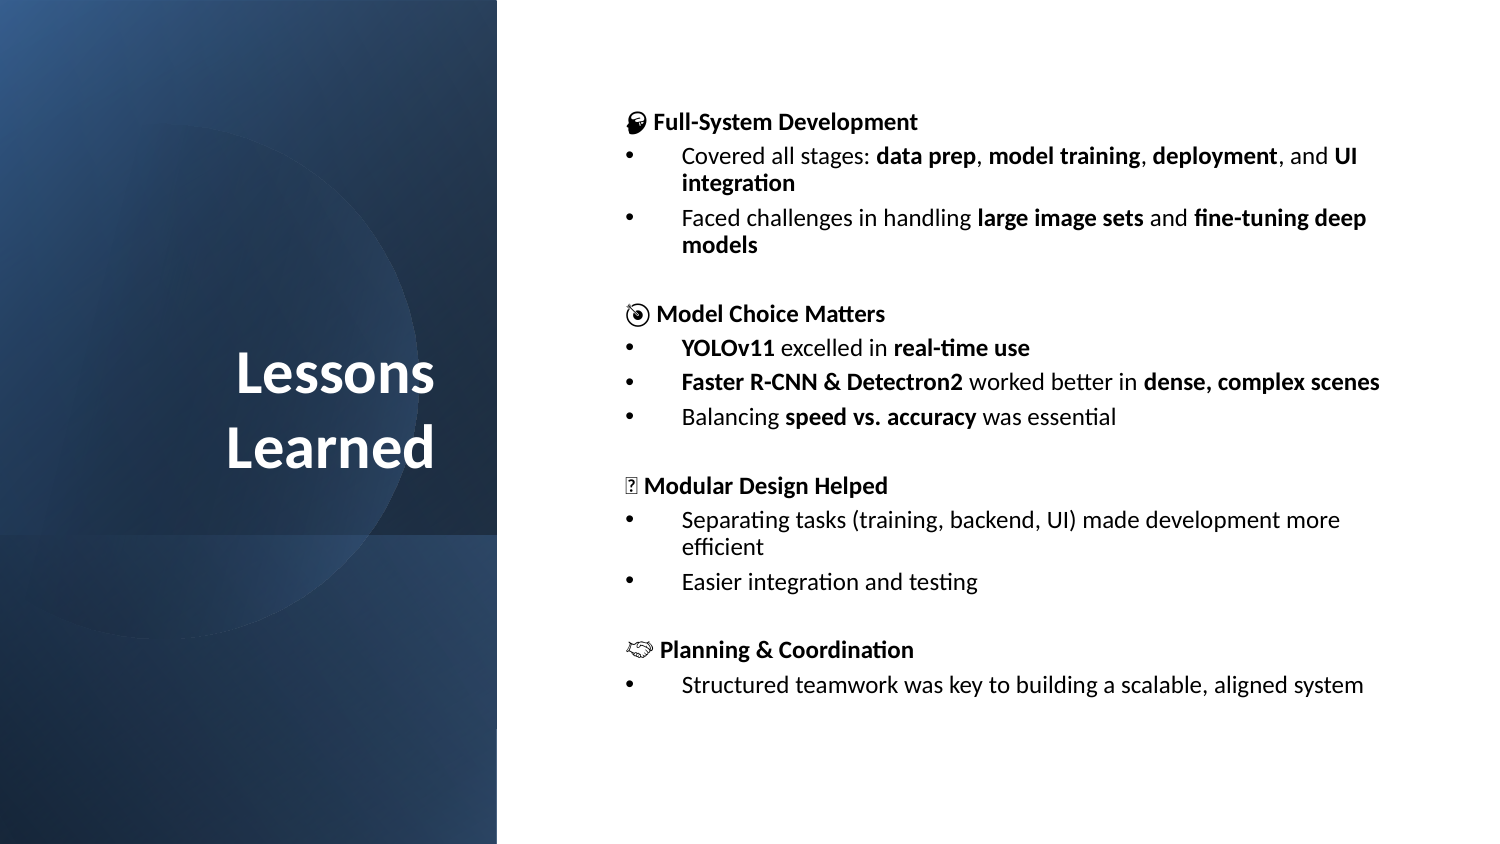

# Lessons Learned
🧠 Full-System Development
Covered all stages: data prep, model training, deployment, and UI integration
Faced challenges in handling large image sets and fine-tuning deep models

🎯 Model Choice Matters
YOLOv11 excelled in real-time use
Faster R-CNN & Detectron2 worked better in dense, complex scenes
Balancing speed vs. accuracy was essential

🧩 Modular Design Helped
Separating tasks (training, backend, UI) made development more efficient
Easier integration and testing

🤝 Planning & Coordination
Structured teamwork was key to building a scalable, aligned system